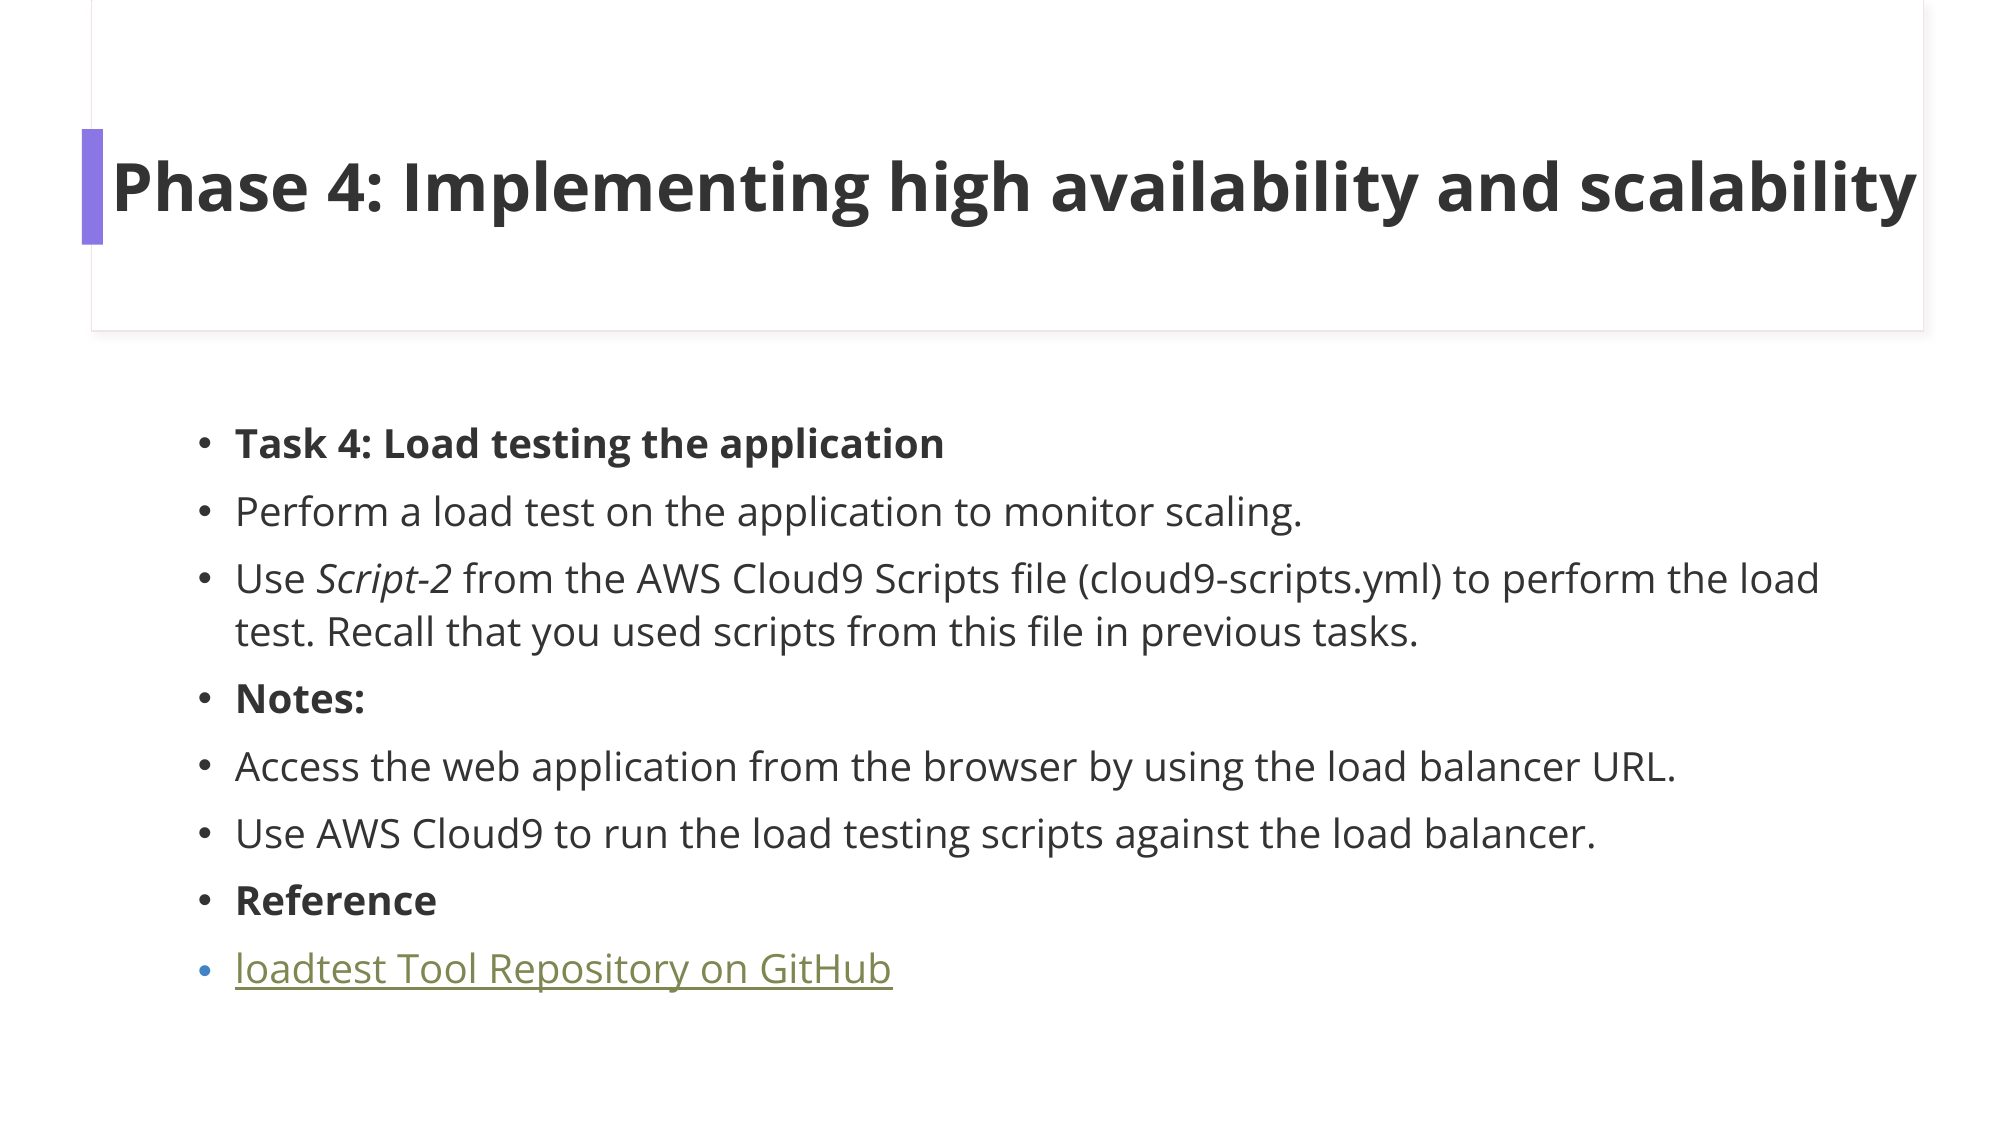

# Phase 4: Implementing high availability and scalability
Task 4: Load testing the application
Perform a load test on the application to monitor scaling.
Use Script-2 from the AWS Cloud9 Scripts file (cloud9-scripts.yml) to perform the load test. Recall that you used scripts from this file in previous tasks.
Notes:
Access the web application from the browser by using the load balancer URL.
Use AWS Cloud9 to run the load testing scripts against the load balancer.
Reference
loadtest Tool Repository on GitHub